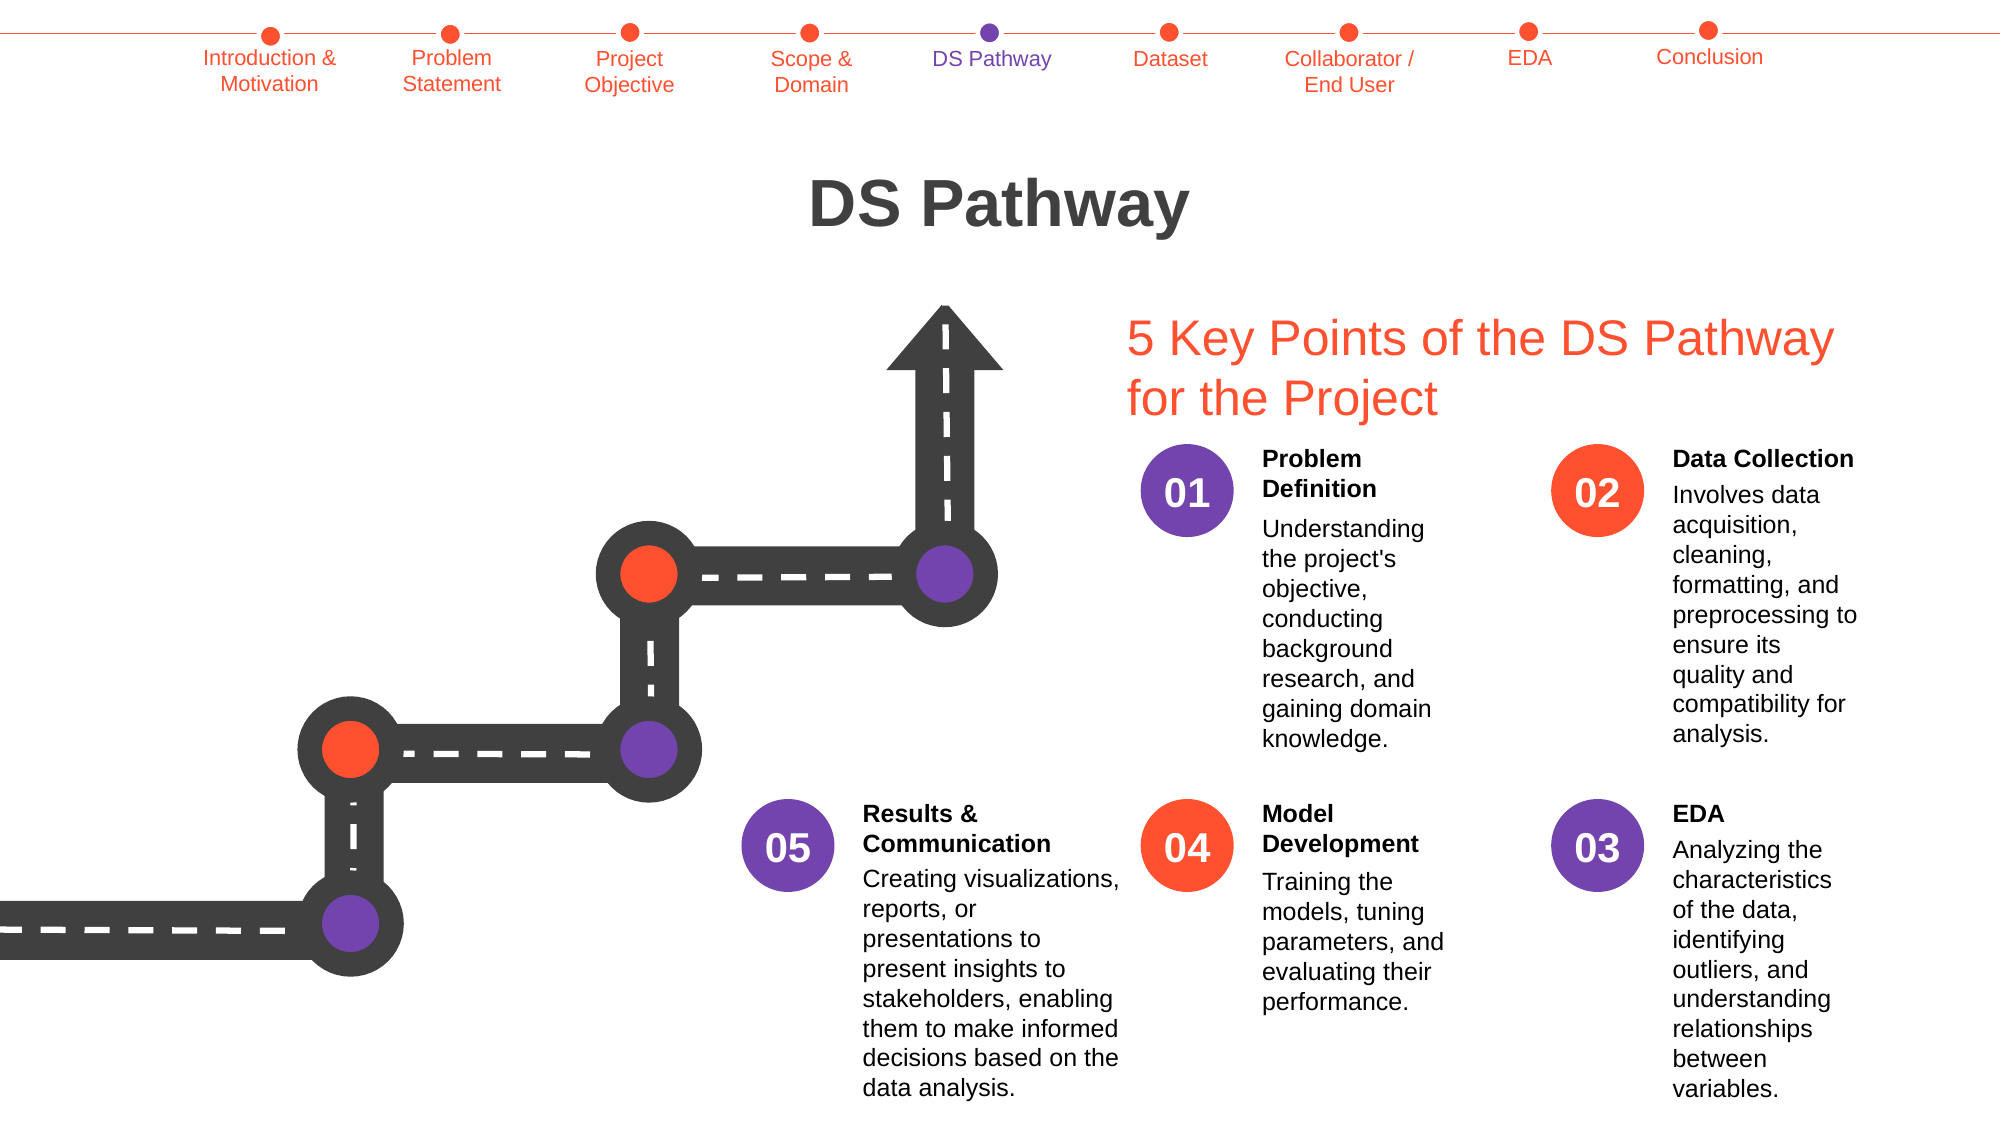

Conclusion
Problem Statement
Introduction & Motivation
EDA
Collaborator / End User
Dataset
Scope & Domain
Project Objective
DS Pathway
DS Pathway

5 Key Points of the DS Pathway for the Project

Problem Definition
Understanding the project's objective, conducting background research, and gaining domain knowledge.

01
Data Collection
Involves data acquisition, cleaning, formatting, and preprocessing to ensure its quality and compatibility for analysis.

02

Results & Communication
Creating visualizations, reports, or presentations to present insights to stakeholders, enabling them to make informed decisions based on the data analysis.

05
Model Development
Training the models, tuning parameters, and evaluating their performance.

04
EDA
Analyzing the characteristics of the data, identifying outliers, and understanding relationships between variables.

03